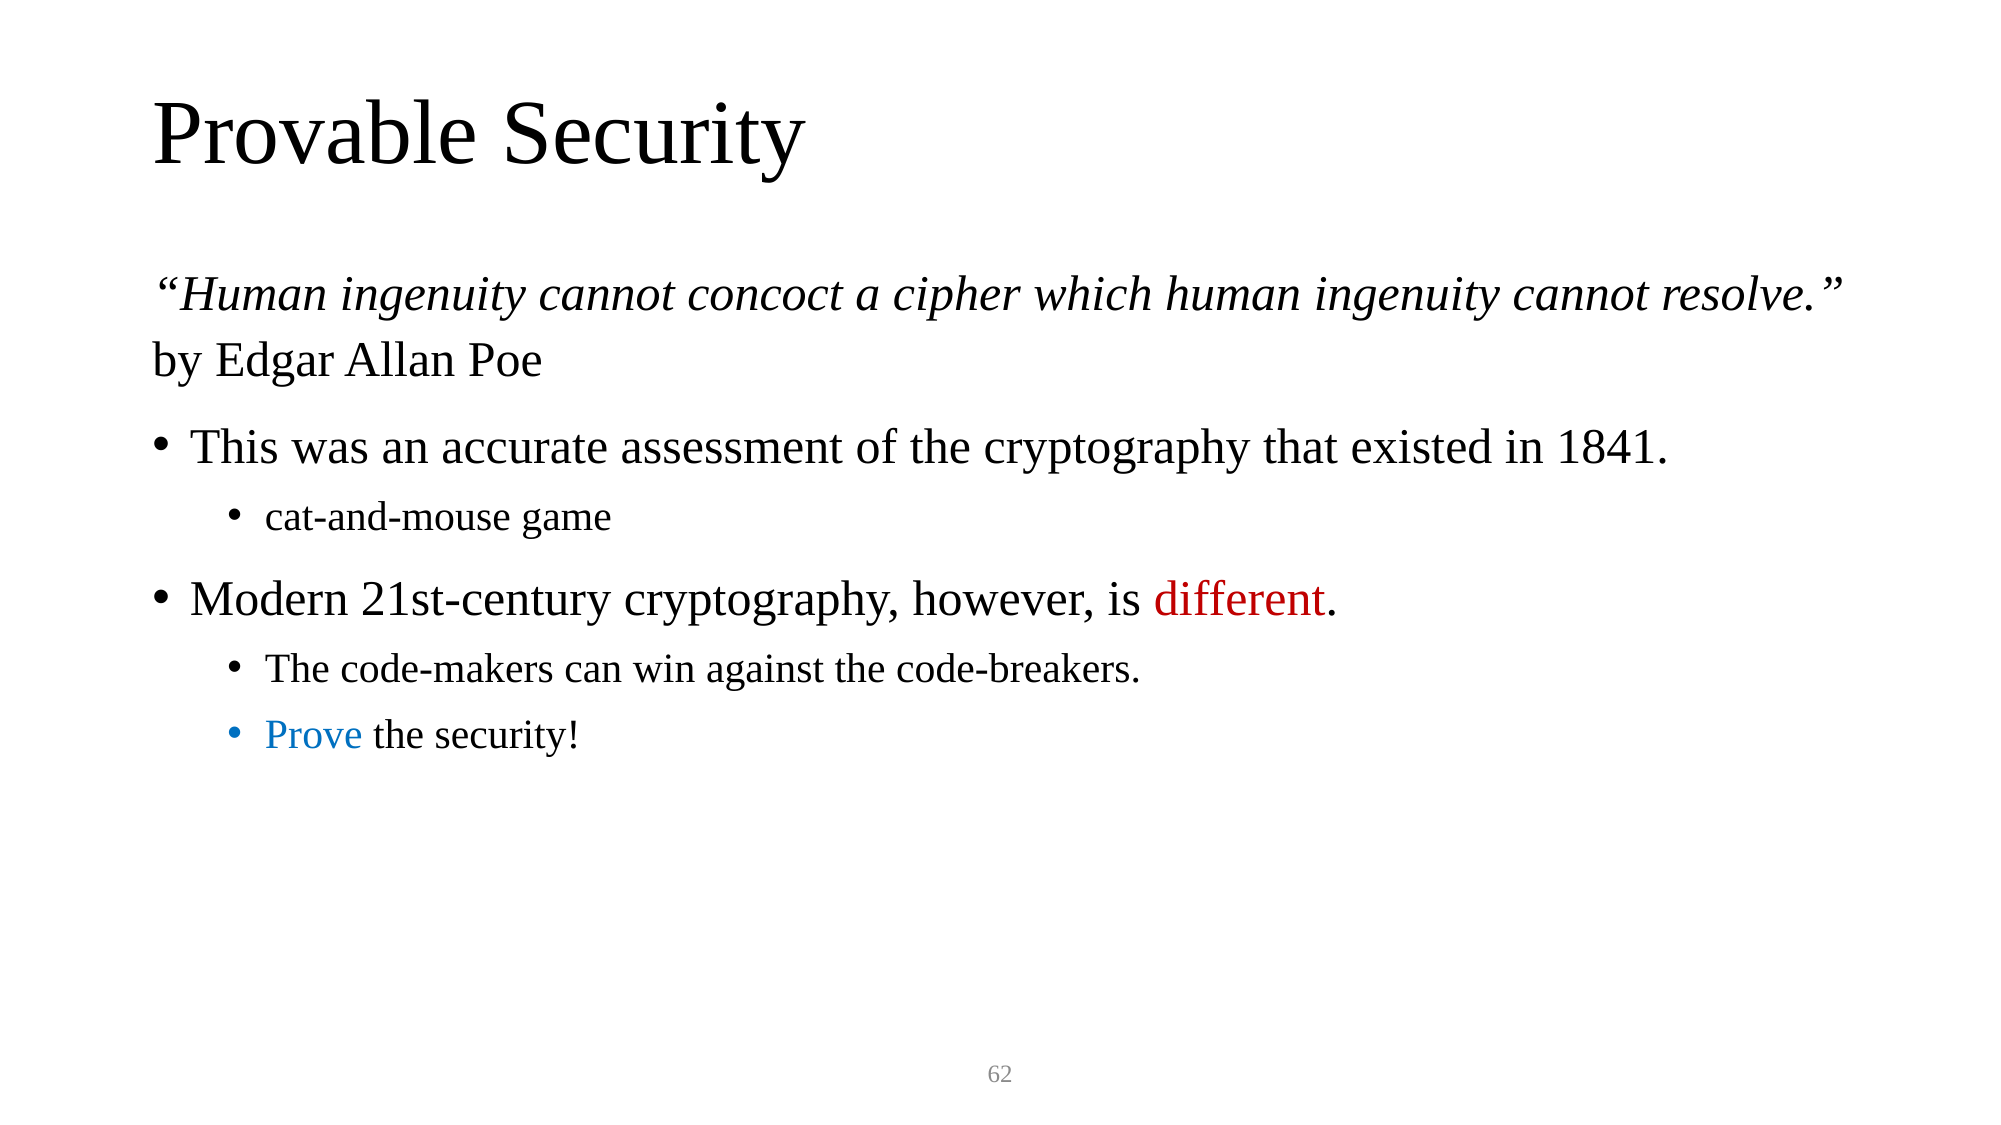

# Provable Security
“Human ingenuity cannot concoct a cipher which human ingenuity cannot resolve.” by Edgar Allan Poe
This was an accurate assessment of the cryptography that existed in 1841.
cat-and-mouse game
Modern 21st-century cryptography, however, is different.
The code-makers can win against the code-breakers.
Prove the security!
62